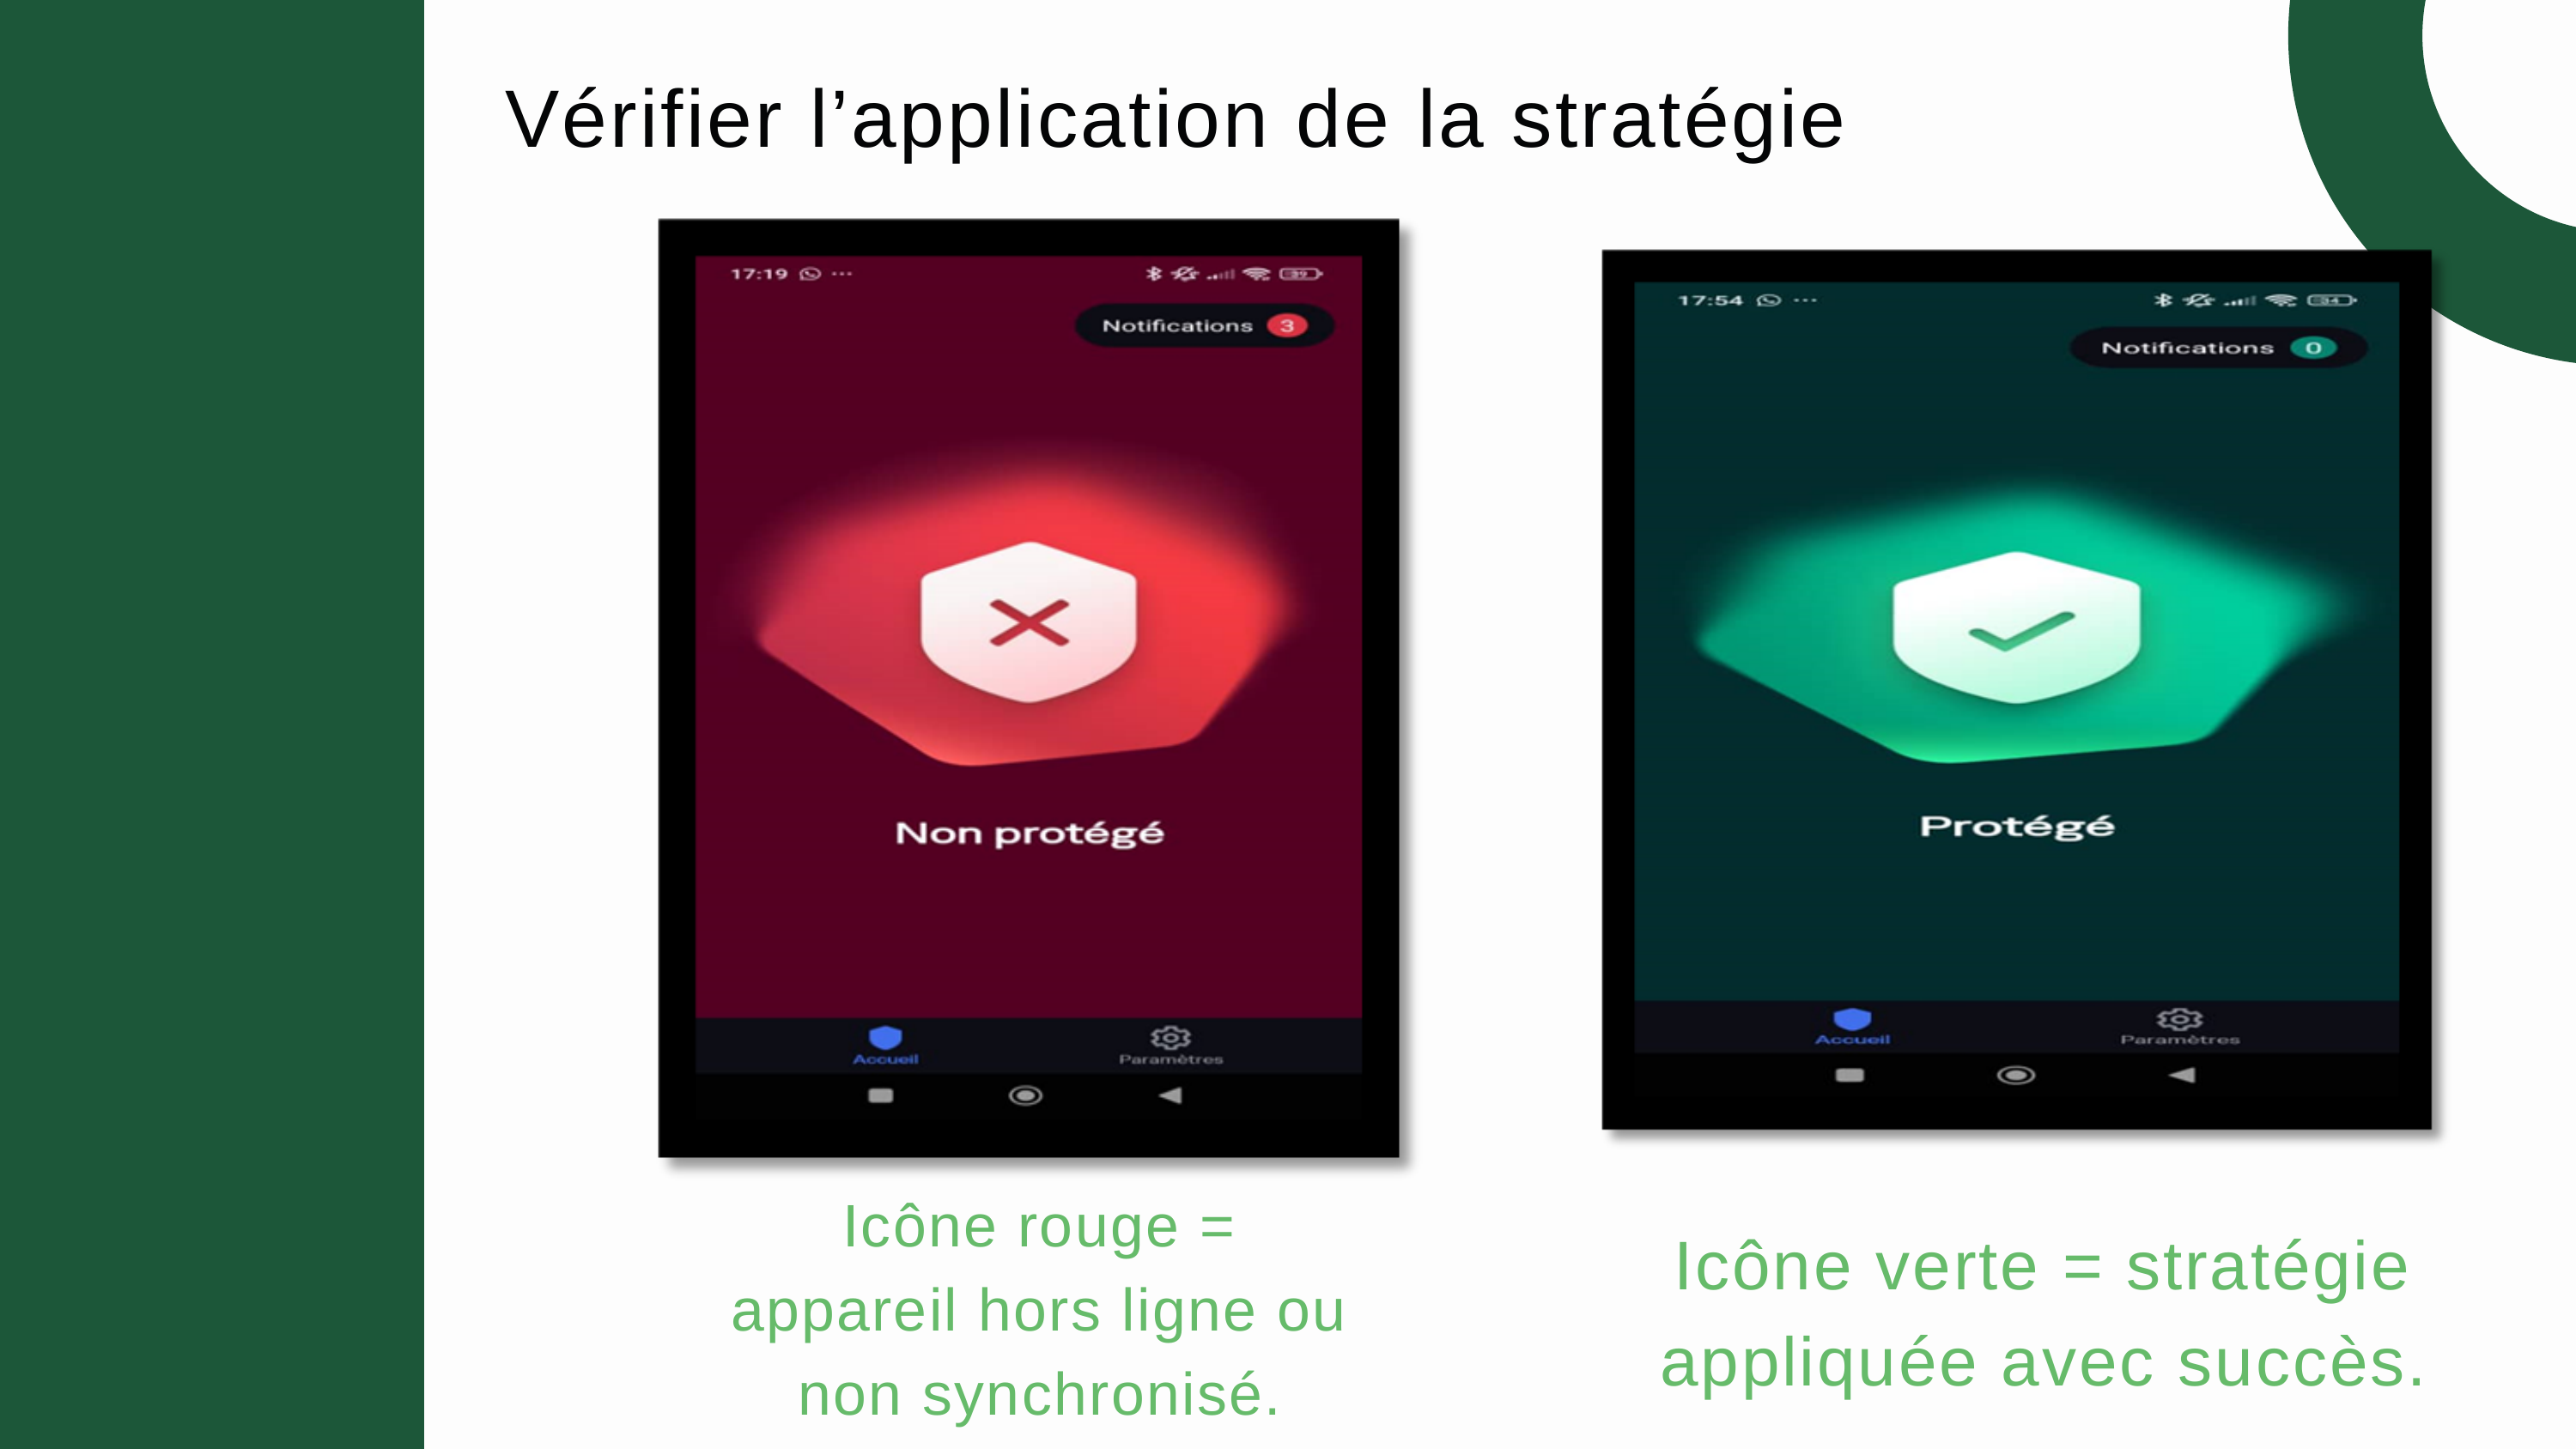

Vérifier l’application de la stratégie

Icône rouge = appareil hors ligne ou non synchronisé.
Icône verte = stratégie appliquée avec succès.